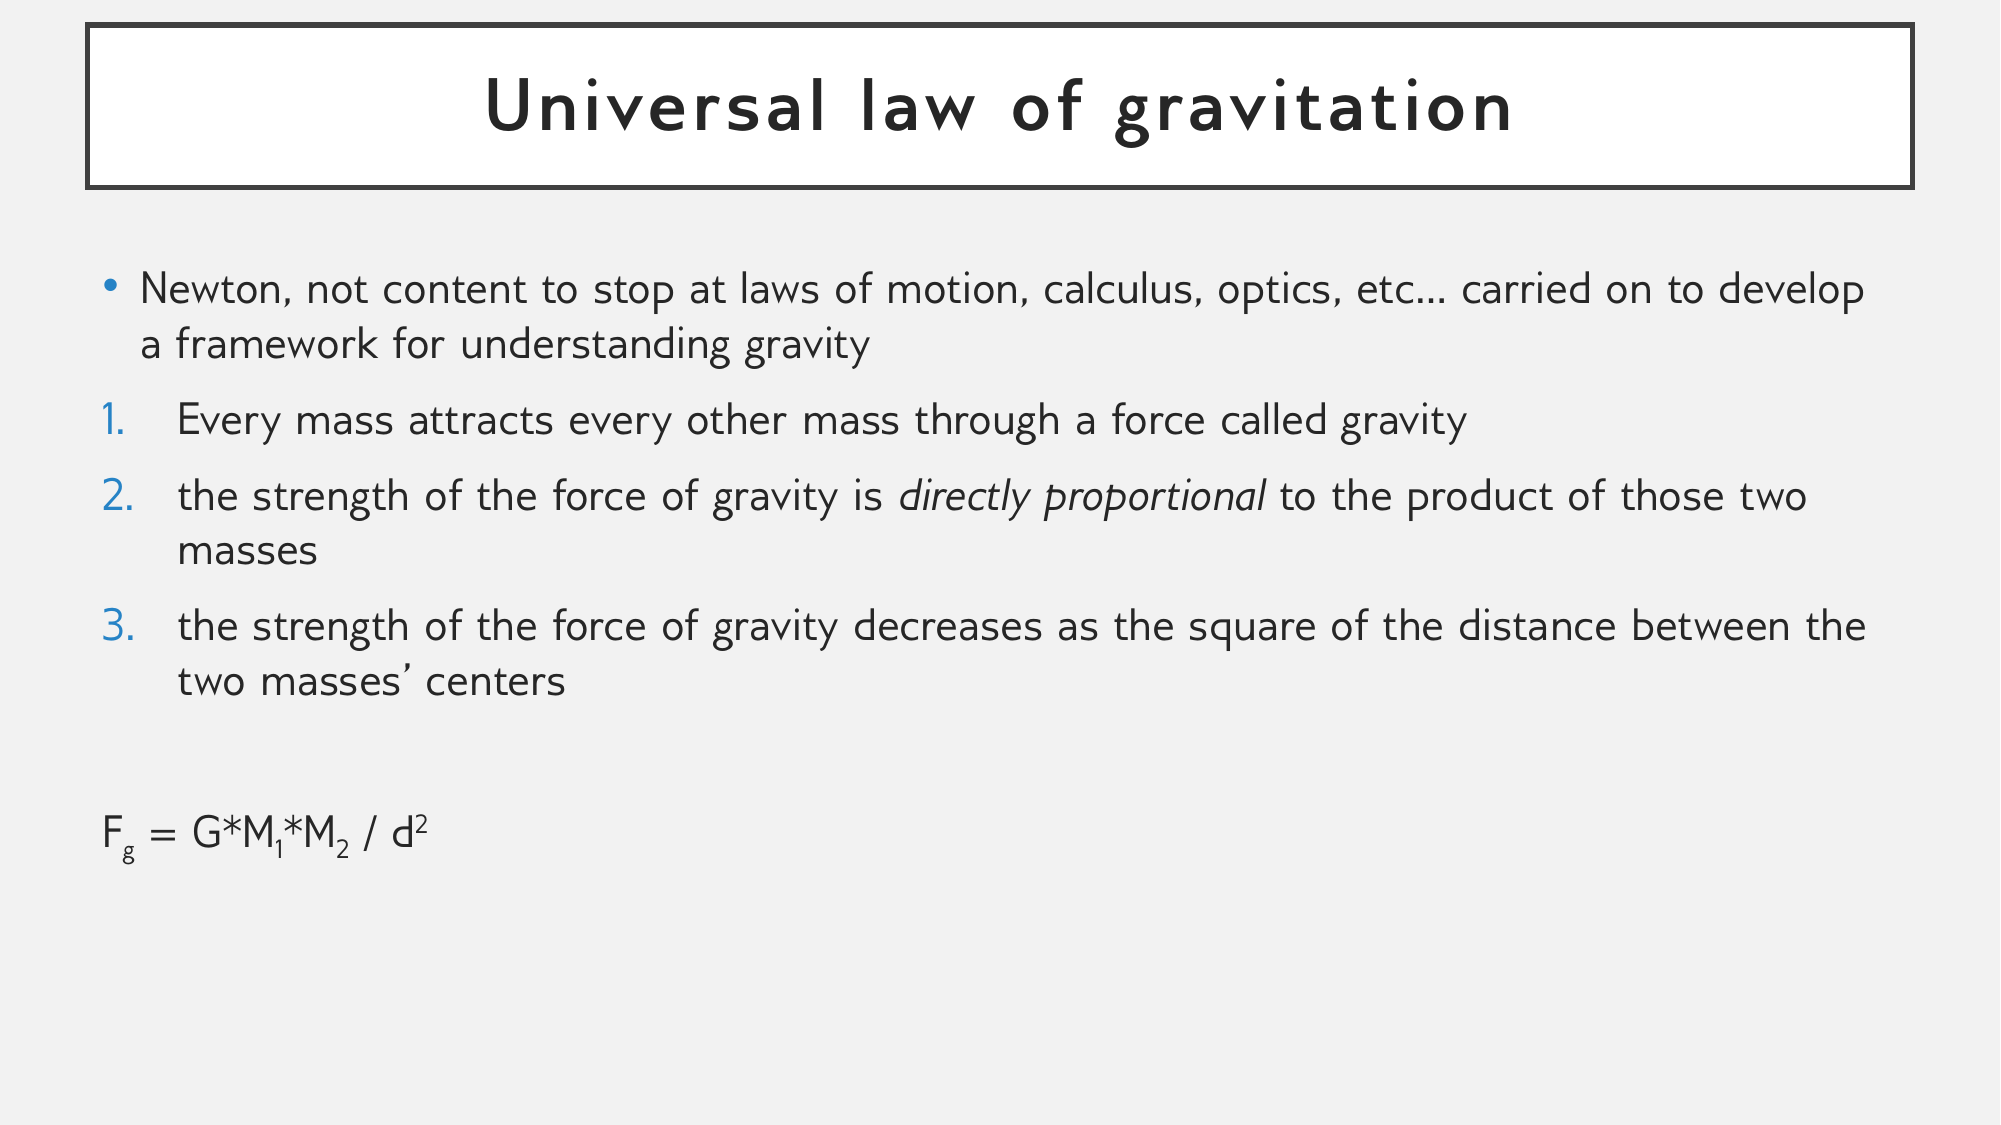

# Universal law of gravitation
Newton, not content to stop at laws of motion, calculus, optics, etc… carried on to develop a framework for understanding gravity
Every mass attracts every other mass through a force called gravity
the strength of the force of gravity is directly proportional to the product of those two masses
the strength of the force of gravity decreases as the square of the distance between the two masses’ centers

Fg = G*M1*M2 / d2